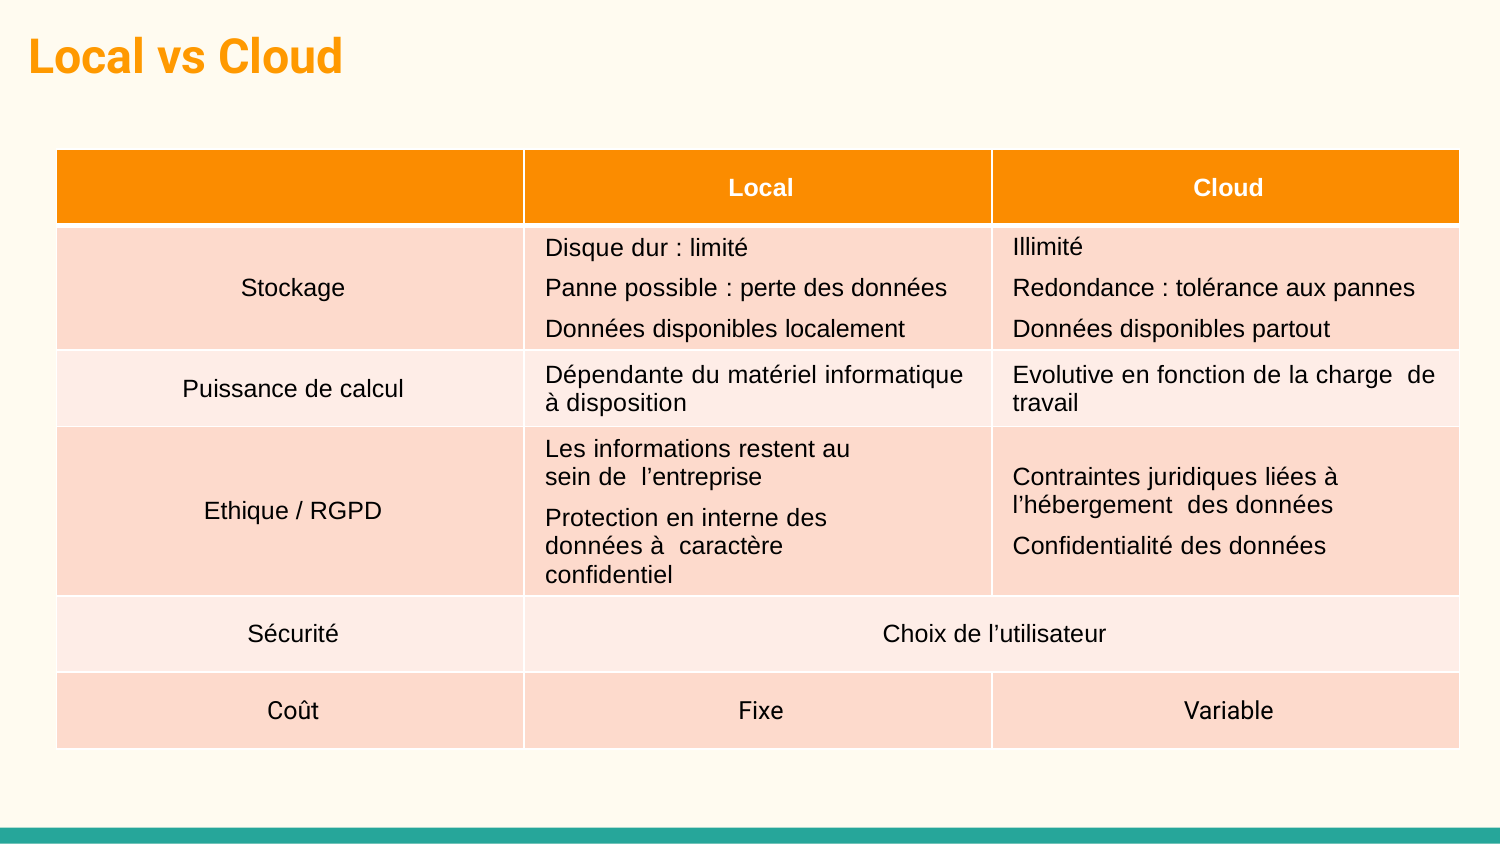

Local vs Cloud
|  | Local | Cloud |
| --- | --- | --- |
| Stockage | Disque dur : limité Panne possible : perte des données Données disponibles localement | Illimité Redondance : tolérance aux pannes Données disponibles partout |
| Puissance de calcul | Dépendante du matériel informatique à disposition | Evolutive en fonction de la charge de travail |
| Ethique / RGPD | Les informations restent au sein de l’entreprise Protection en interne des données à caractère confidentiel | Contraintes juridiques liées à l’hébergement des données Confidentialité des données |
| Sécurité | Choix de l’utilisateur |  |
| Coût | Fixe | Variable |